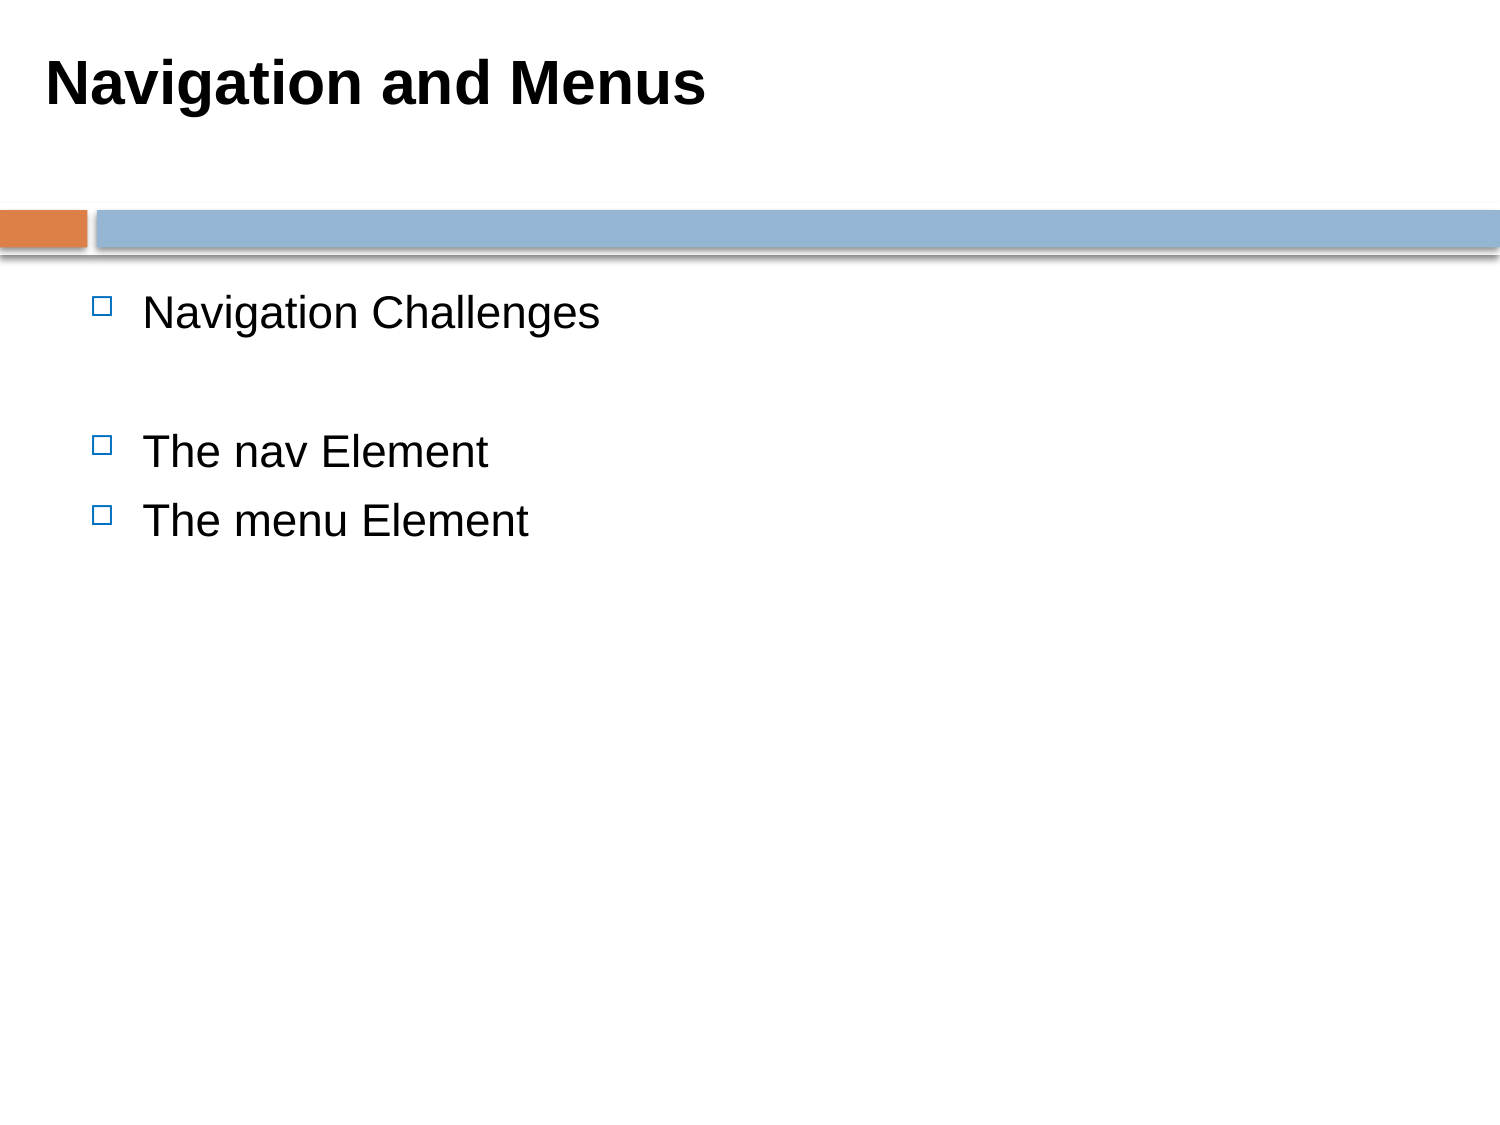

Navigation and Menus
Navigation Challenges

The nav Element
The menu Element